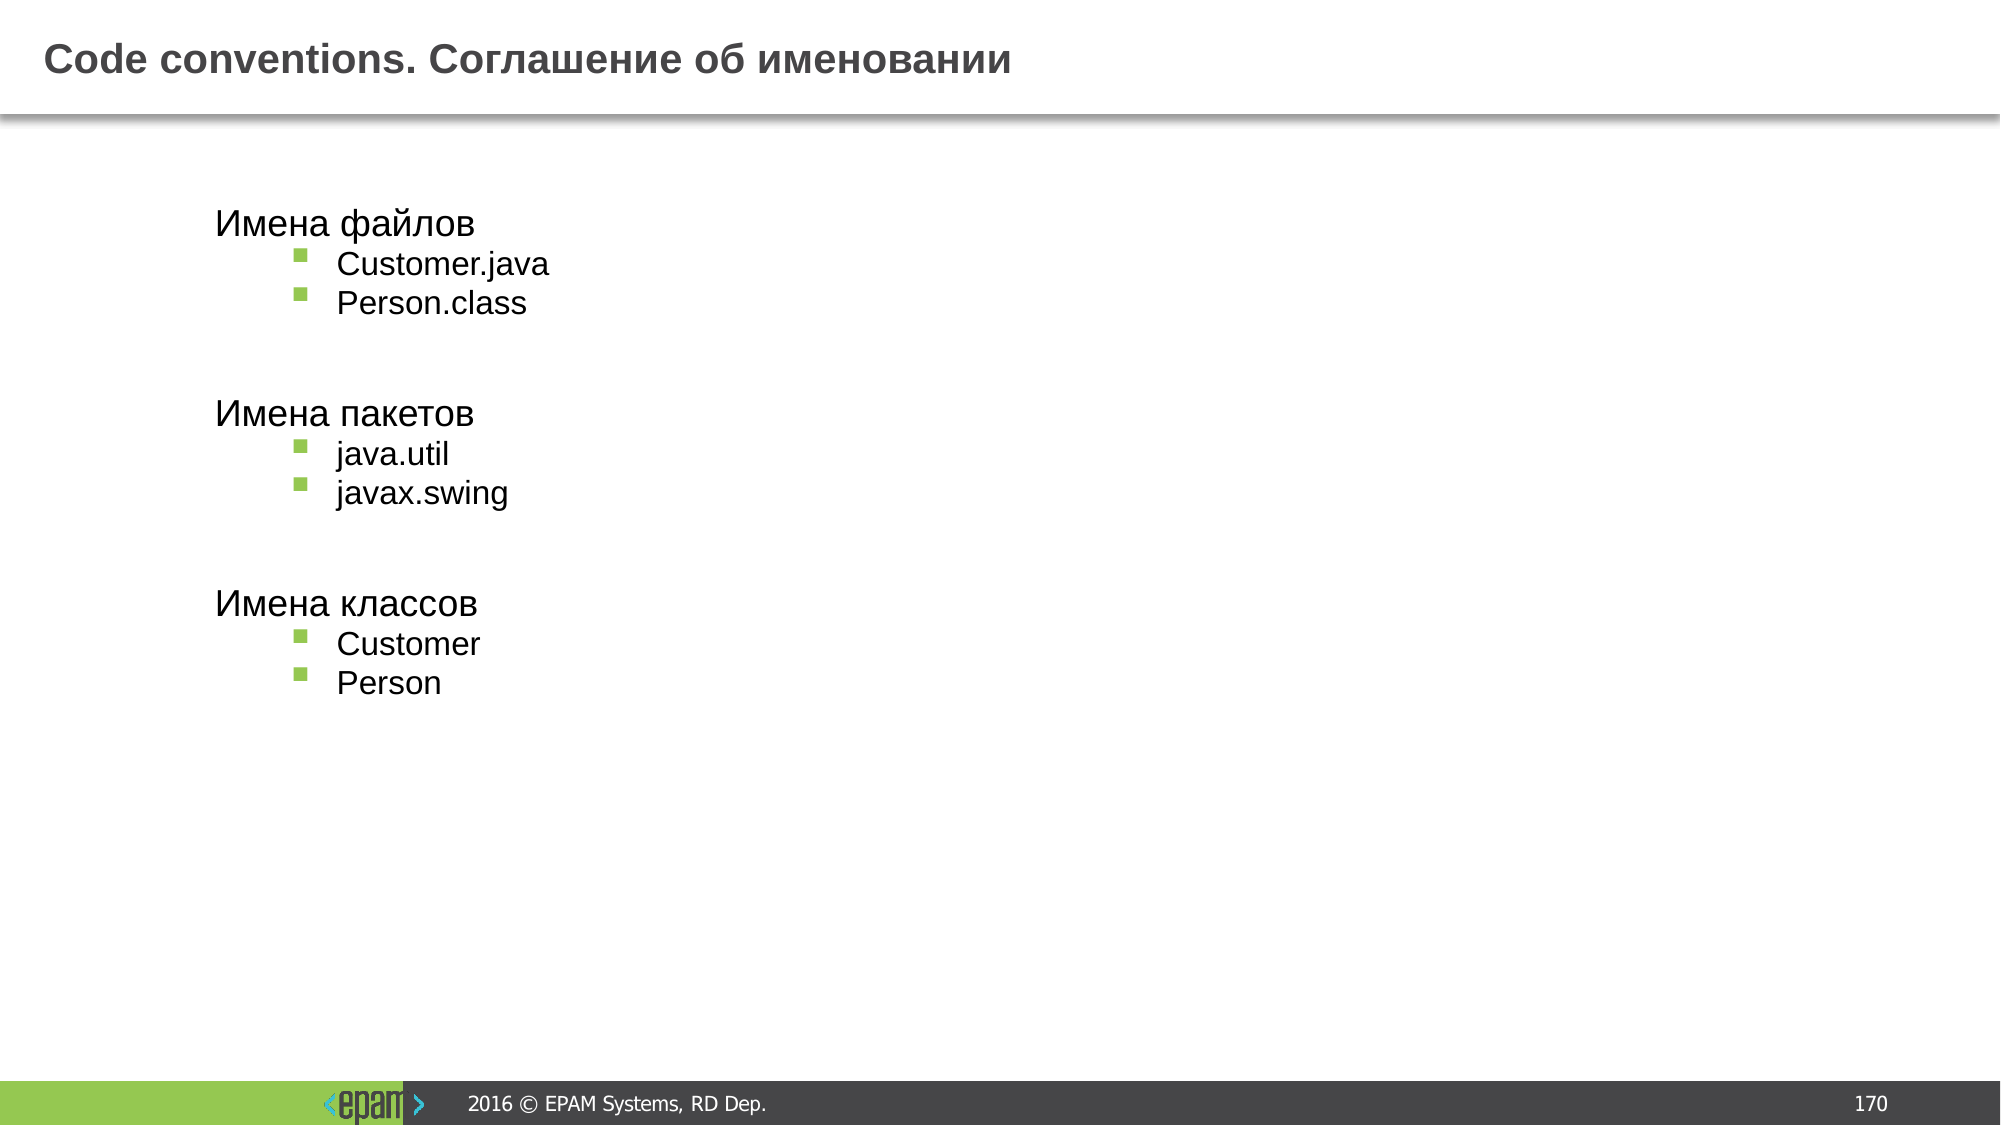

# Code conventions. Соглашение об именовании
Имена файлов
Customer.java
Person.class

Имена пакетов
java.util
javax.swing

Имена классов
Customer
Person

2016 © EPAM Systems, RD Dep.
170